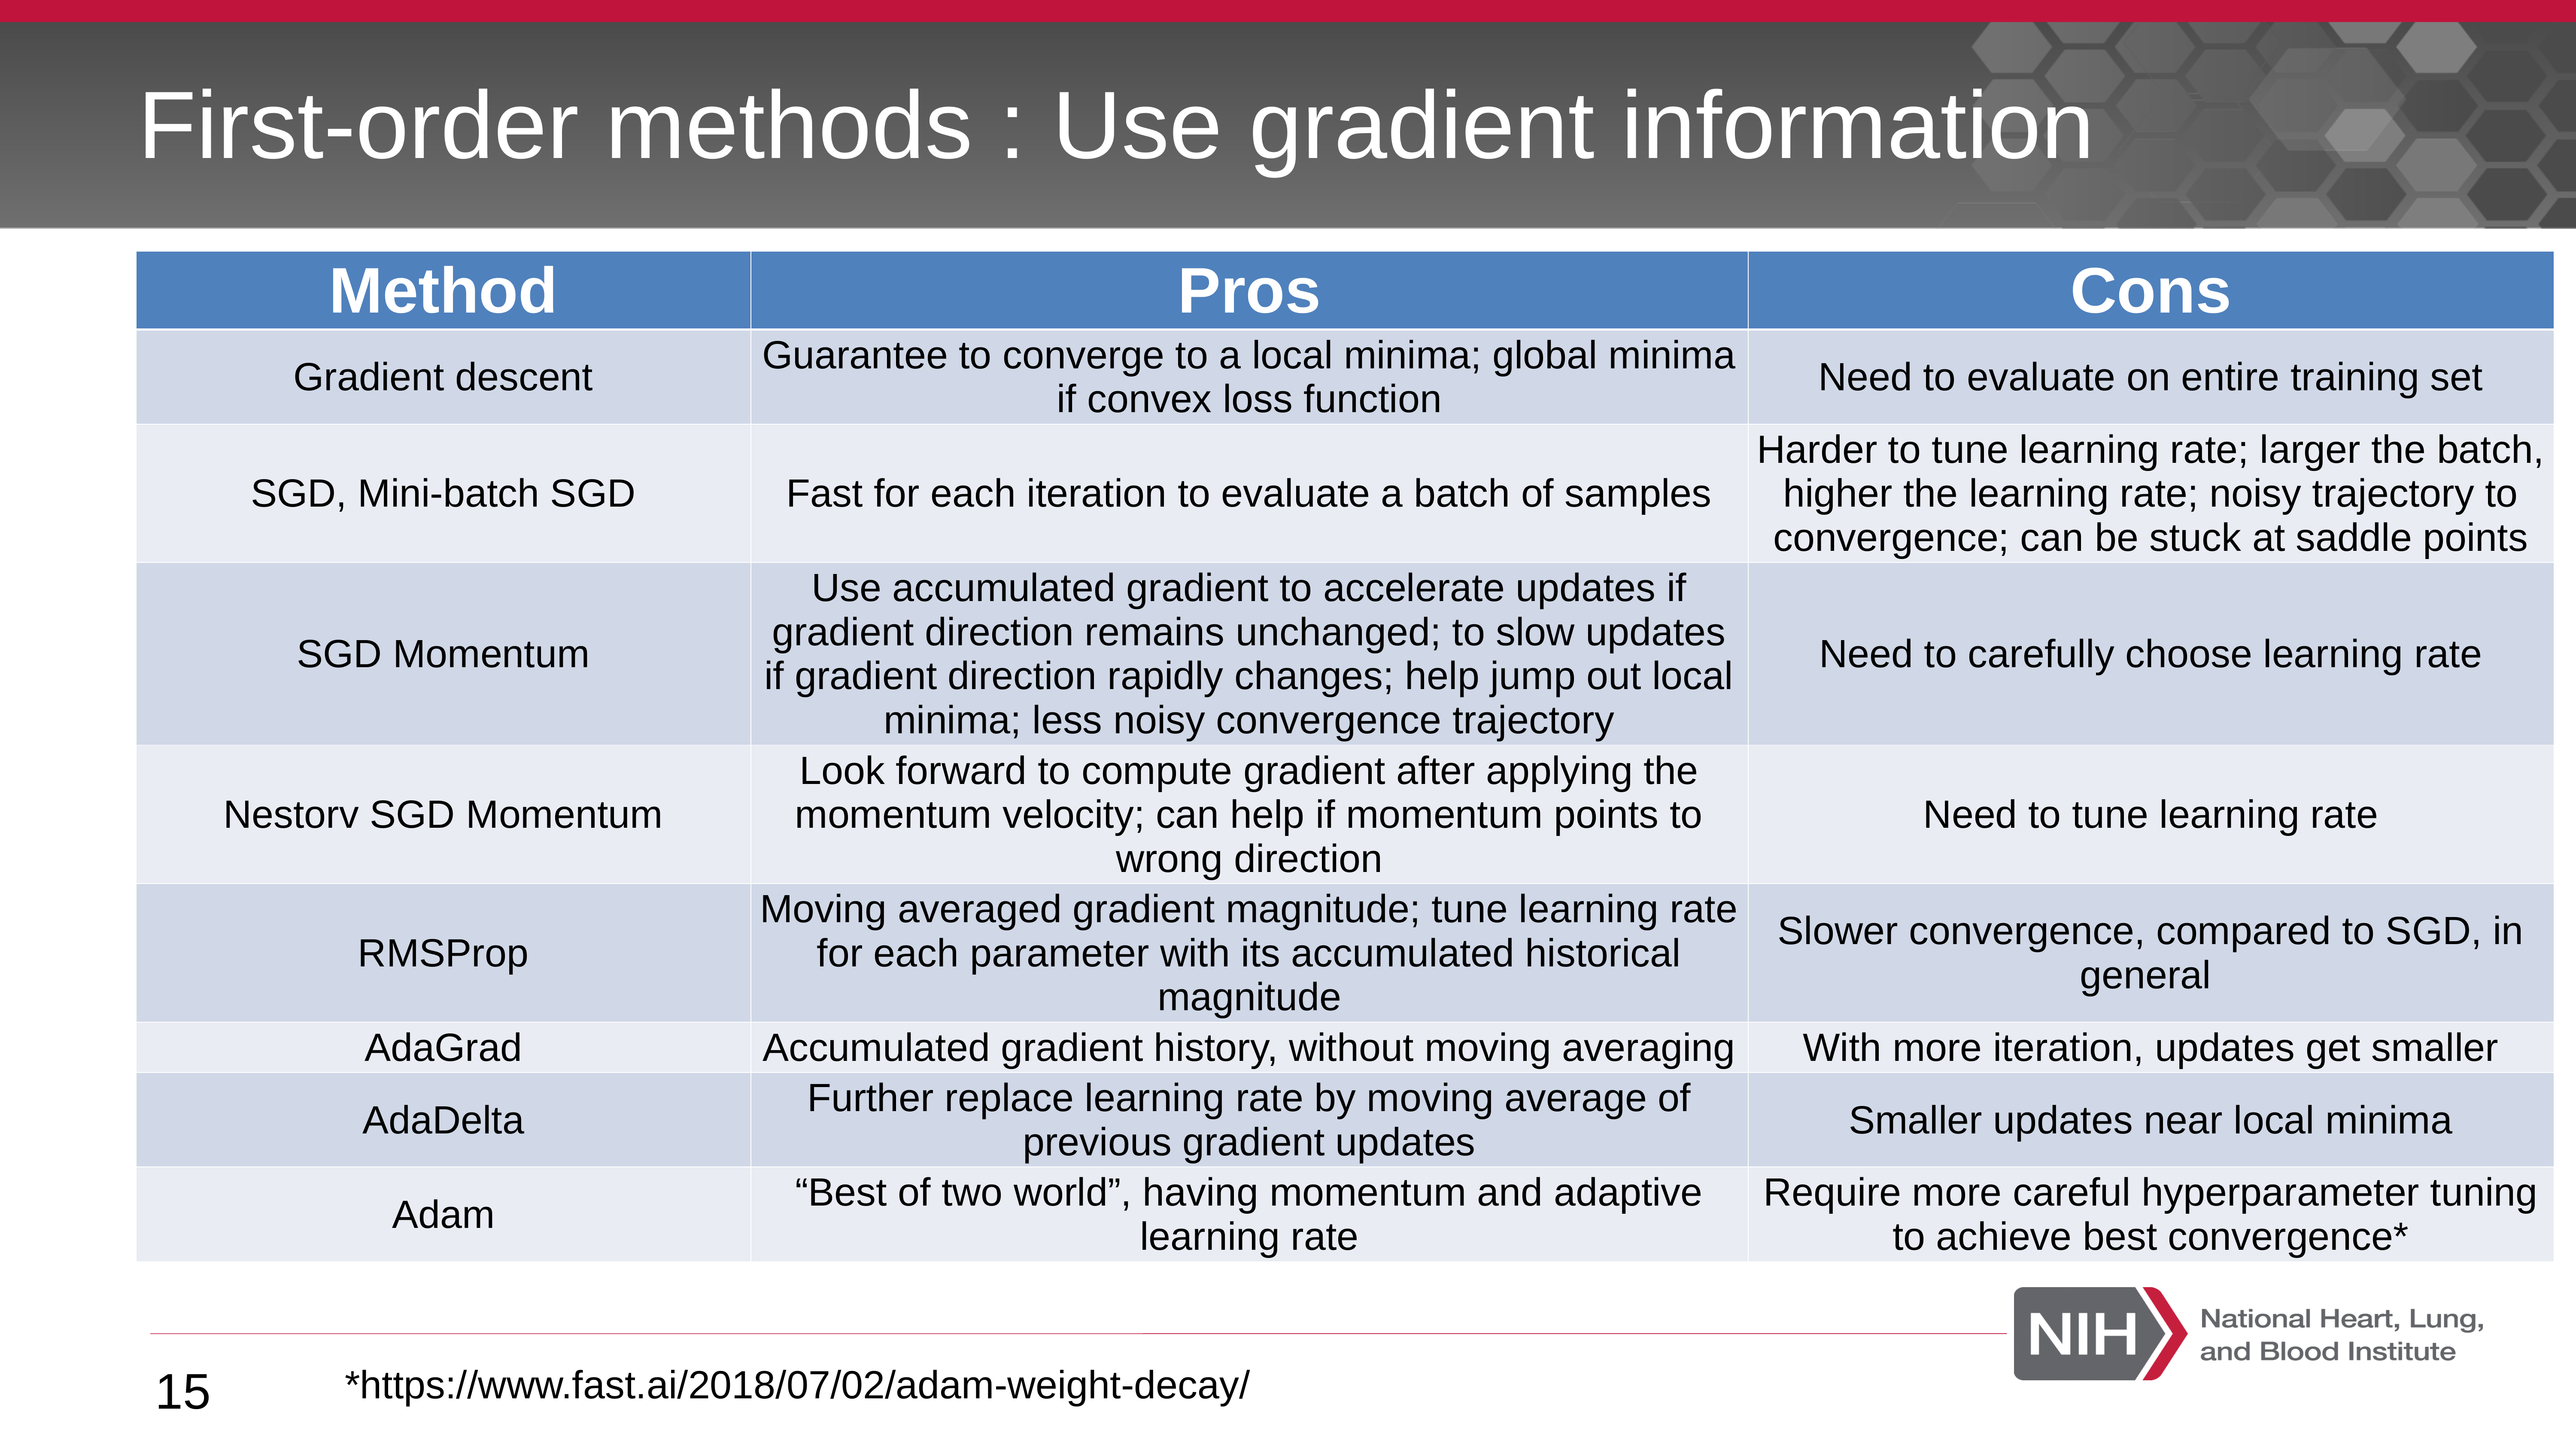

# First-order methods : Use gradient information
| Method | Pros | Cons |
| --- | --- | --- |
| Gradient descent | Guarantee to converge to a local minima; global minima if convex loss function | Need to evaluate on entire training set |
| SGD, Mini-batch SGD | Fast for each iteration to evaluate a batch of samples | Harder to tune learning rate; larger the batch, higher the learning rate; noisy trajectory to convergence; can be stuck at saddle points |
| SGD Momentum | Use accumulated gradient to accelerate updates if gradient direction remains unchanged; to slow updates if gradient direction rapidly changes; help jump out local minima; less noisy convergence trajectory | Need to carefully choose learning rate |
| Nestorv SGD Momentum | Look forward to compute gradient after applying the momentum velocity; can help if momentum points to wrong direction | Need to tune learning rate |
| RMSProp | Moving averaged gradient magnitude; tune learning rate for each parameter with its accumulated historical magnitude | Slower convergence, compared to SGD, in general |
| AdaGrad | Accumulated gradient history, without moving averaging | With more iteration, updates get smaller |
| AdaDelta | Further replace learning rate by moving average of previous gradient updates | Smaller updates near local minima |
| Adam | “Best of two world”, having momentum and adaptive learning rate | Require more careful hyperparameter tuning to achieve best convergence\* |
15
*https://www.fast.ai/2018/07/02/adam-weight-decay/